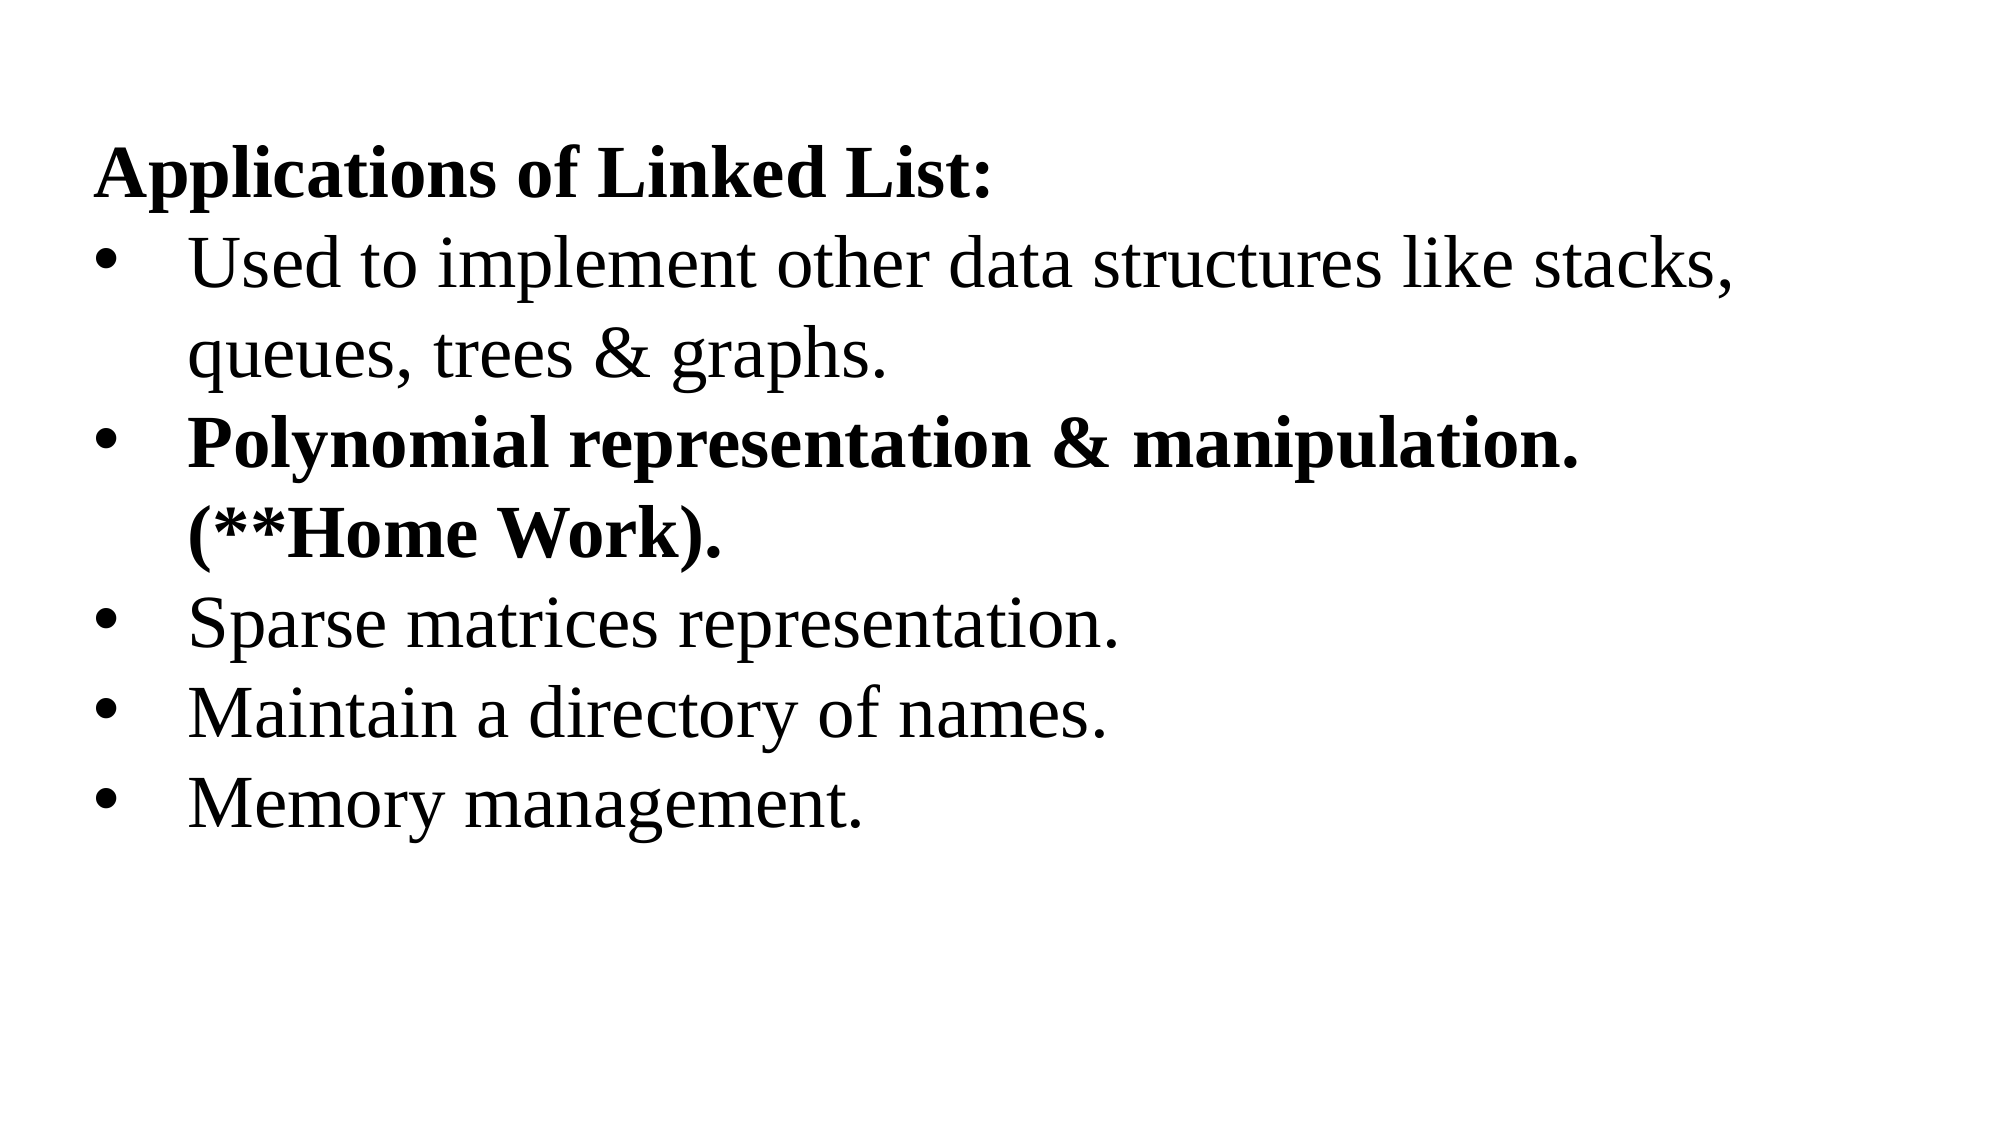

Applications of Linked List:
Used to implement other data structures like stacks, queues, trees & graphs.
Polynomial representation & manipulation.(**Home Work).
Sparse matrices representation.
Maintain a directory of names.
Memory management.